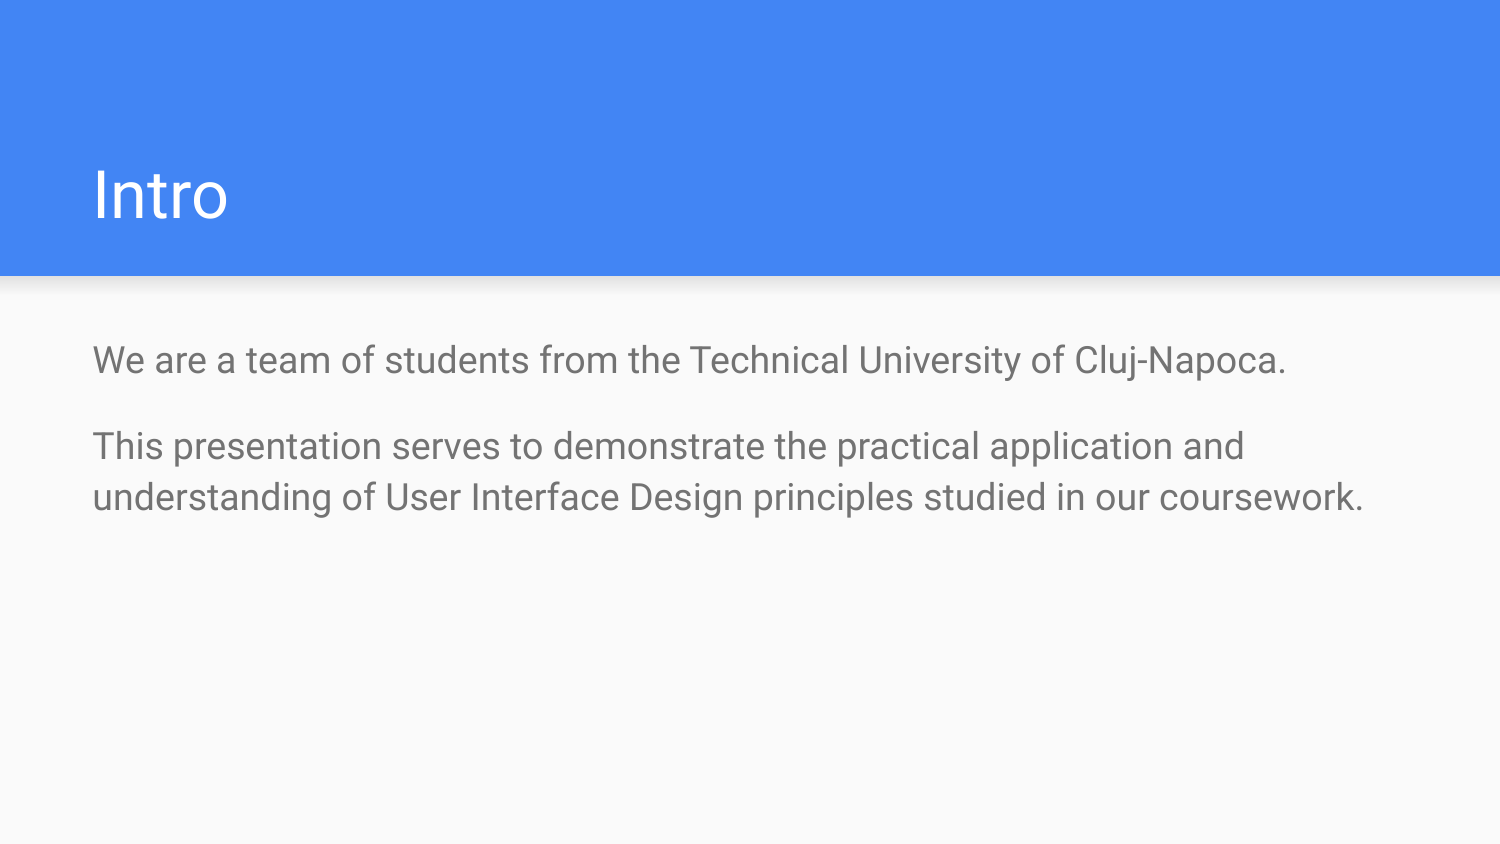

# Intro
We are a team of students from the Technical University of Cluj-Napoca.
This presentation serves to demonstrate the practical application and understanding of User Interface Design principles studied in our coursework.